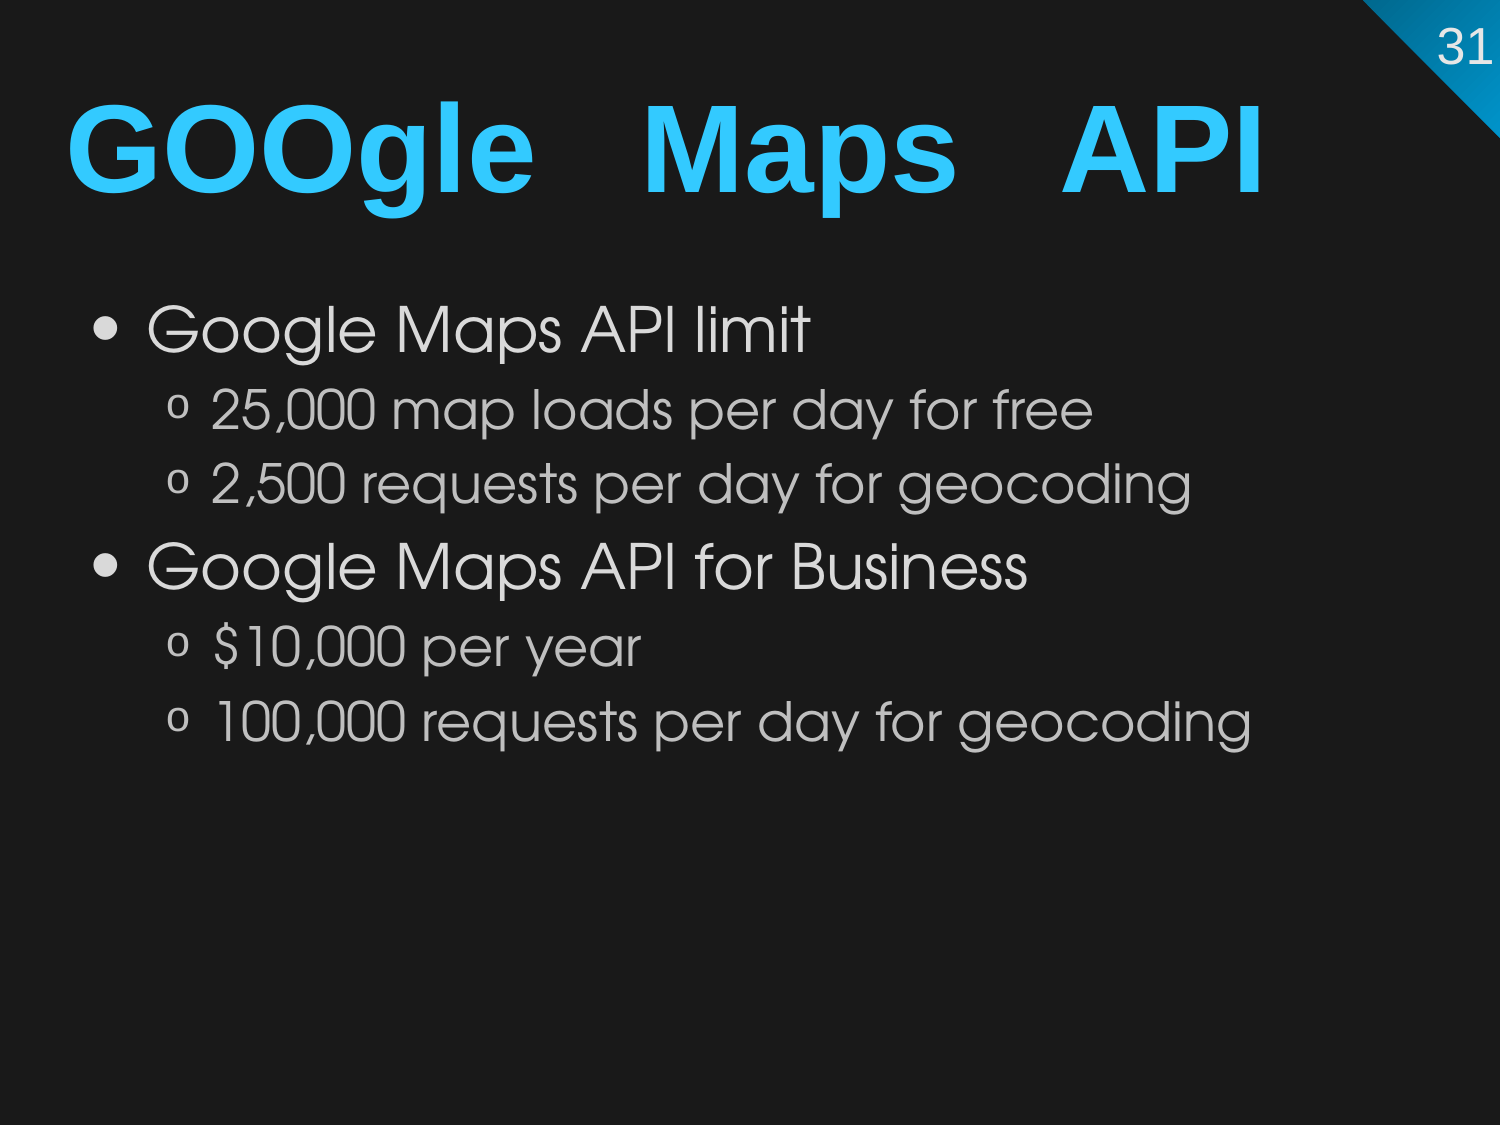

31
# GOOgle   Maps   API
Google Maps API limit
25,000 map loads per day for free
2,500 requests per day for geocoding
Google Maps API for Business
$10,000 per year
100,000 requests per day for geocoding